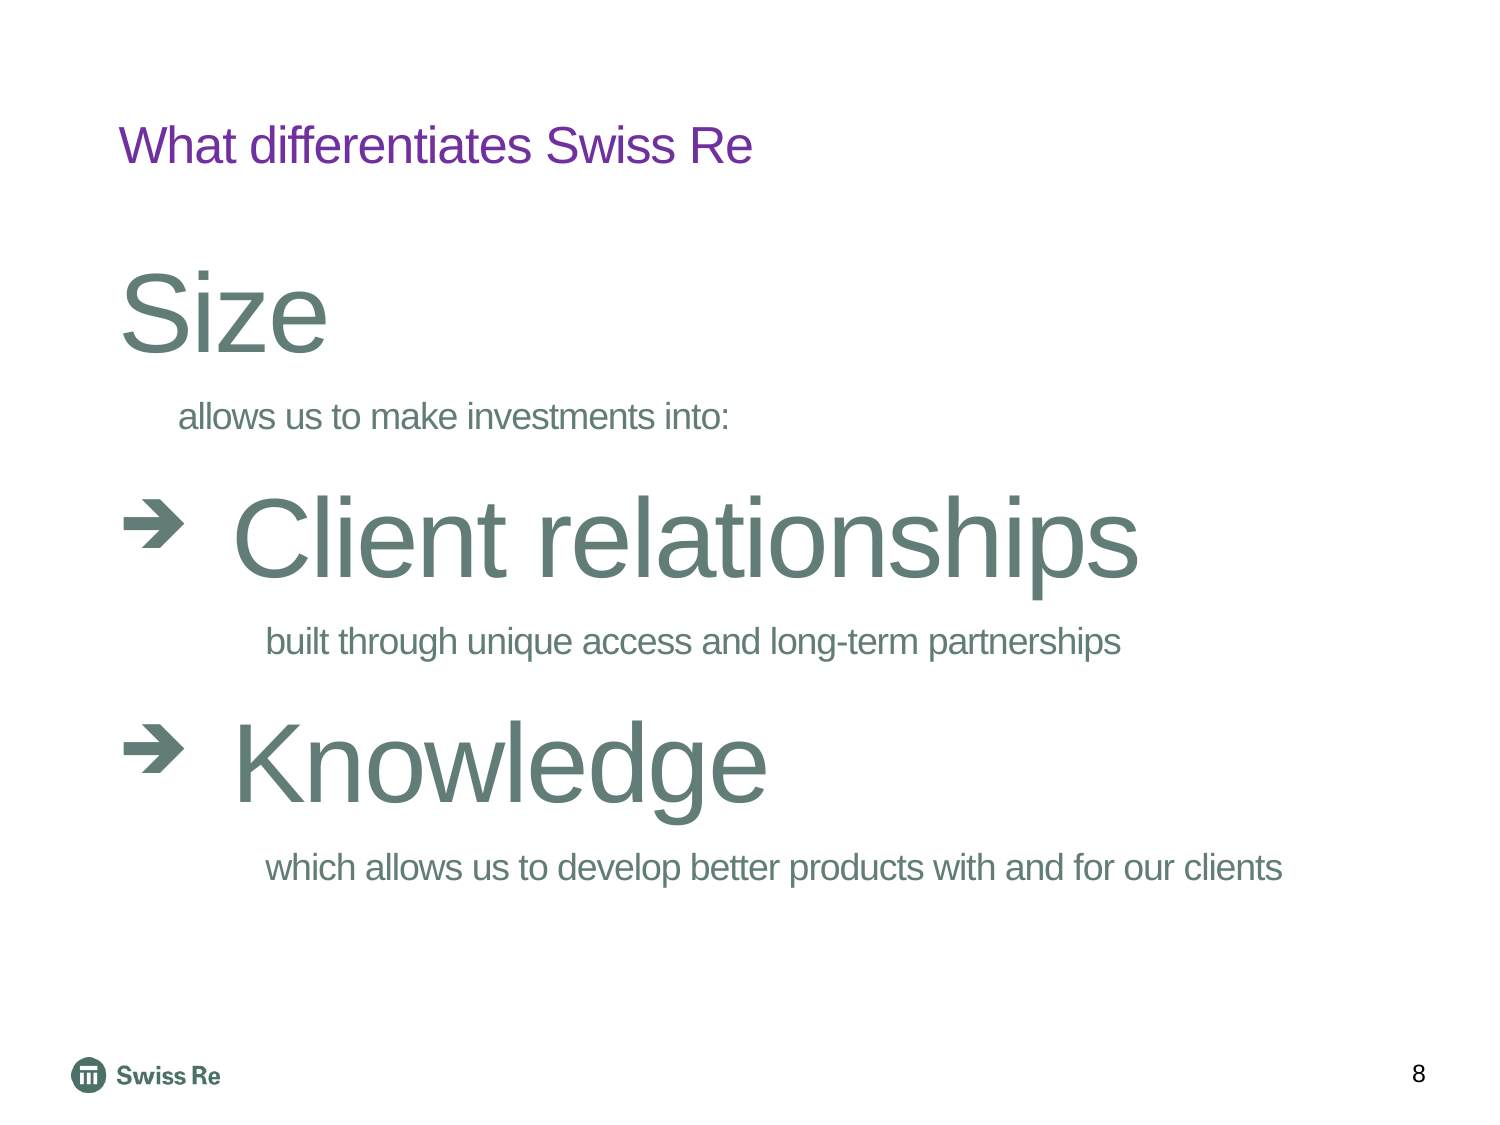

# What differentiates Swiss Re
Size
allows us to make investments into:
Client relationships
built through unique access and long-term partnerships
Knowledge
which allows us to develop better products with and for our clients
8